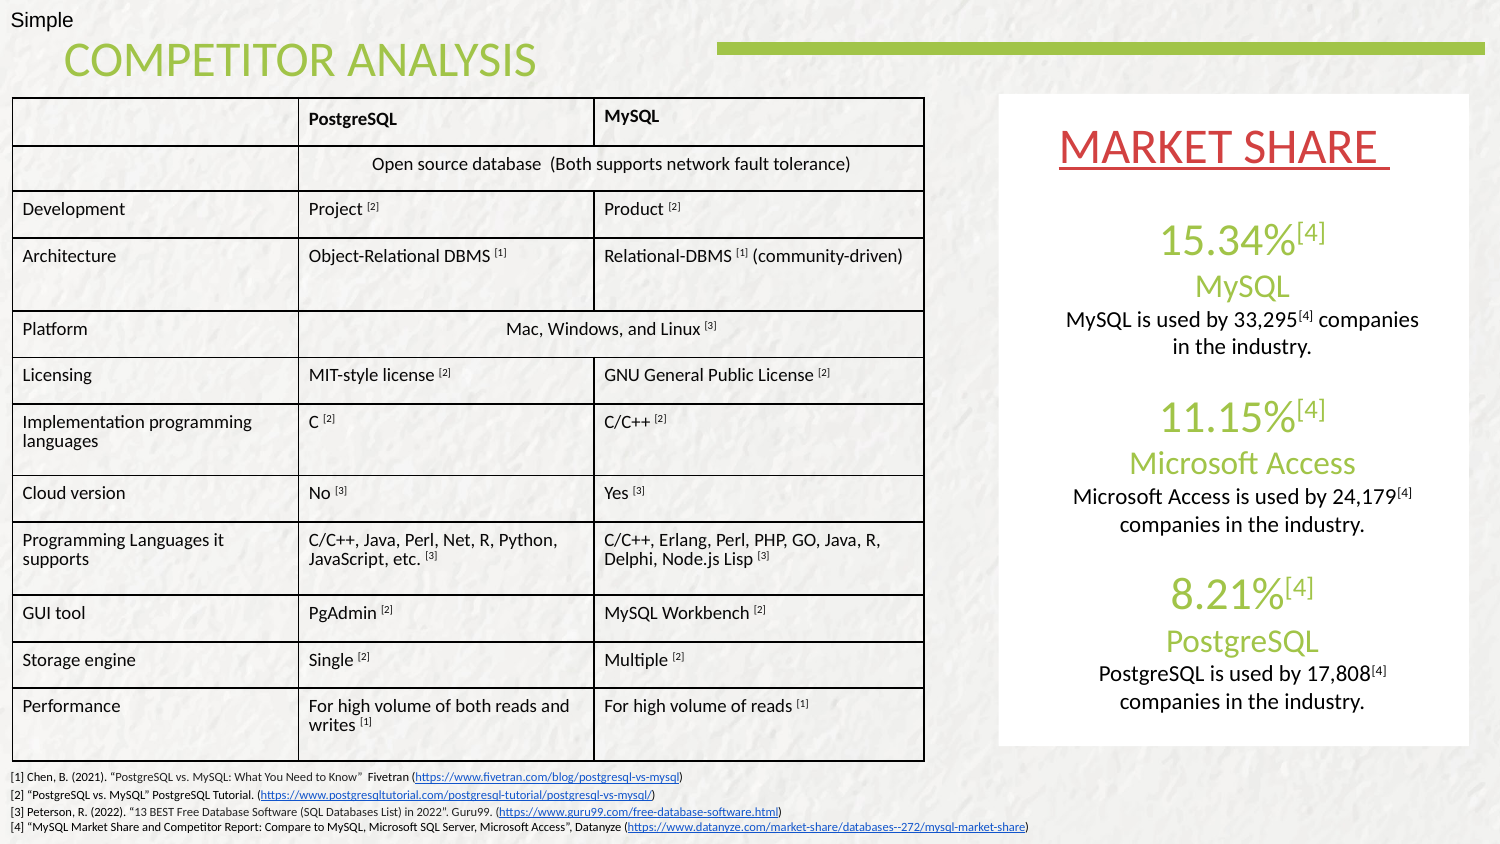

Simple
# COMPETITOR ANALYSIS
MARKET SHARE

|  | PostgreSQL | MySQL |
| --- | --- | --- |
|  | Open source database (Both supports network fault tolerance) |  |
| Development | Project [2] | Product [2] |
| Architecture | Object-Relational DBMS [1] | Relational-DBMS [1] (community-driven) |
| Platform | Mac, Windows, and Linux [3] |  |
| Licensing | MIT-style license [2] | GNU General Public License [2] |
| Implementation programming languages | C [2] | C/C++ [2] |
| Cloud version | No [3] | Yes [3] |
| Programming Languages it supports | C/C++, Java, Perl, Net, R, Python, JavaScript, etc. [3] | C/C++, Erlang, Perl, PHP, GO, Java, R, Delphi, Node.js Lisp [3] |
| GUI tool | PgAdmin [2] | MySQL Workbench [2] |
| Storage engine | Single [2] | Multiple [2] |
| Performance | For high volume of both reads and writes [1] | For high volume of reads [1] |
15.34%[4]
MySQL
MySQL is used by 33,295[4] companies in the industry.

11.15%[4]
Microsoft Access
Microsoft Access is used by 24,179[4] companies in the industry.

8.21%[4]
PostgreSQL
PostgreSQL is used by 17,808[4] companies in the industry.

[1] Chen, B. (2021). “PostgreSQL vs. MySQL: What You Need to Know”  Fivetran (https://www.fivetran.com/blog/postgresql-vs-mysql)
[2] “PostgreSQL vs. MySQL” PostgreSQL Tutorial. (https://www.postgresqltutorial.com/postgresql-tutorial/postgresql-vs-mysql/)
[3] Peterson, R. (2022). “13 BEST Free Database Software (SQL Databases List) in 2022”. Guru99. (https://www.guru99.com/free-database-software.html)
[4] “MySQL Market Share and Competitor Report: Compare to MySQL, Microsoft SQL Server, Microsoft Access”, Datanyze (https://www.datanyze.com/market-share/databases--272/mysql-market-share)